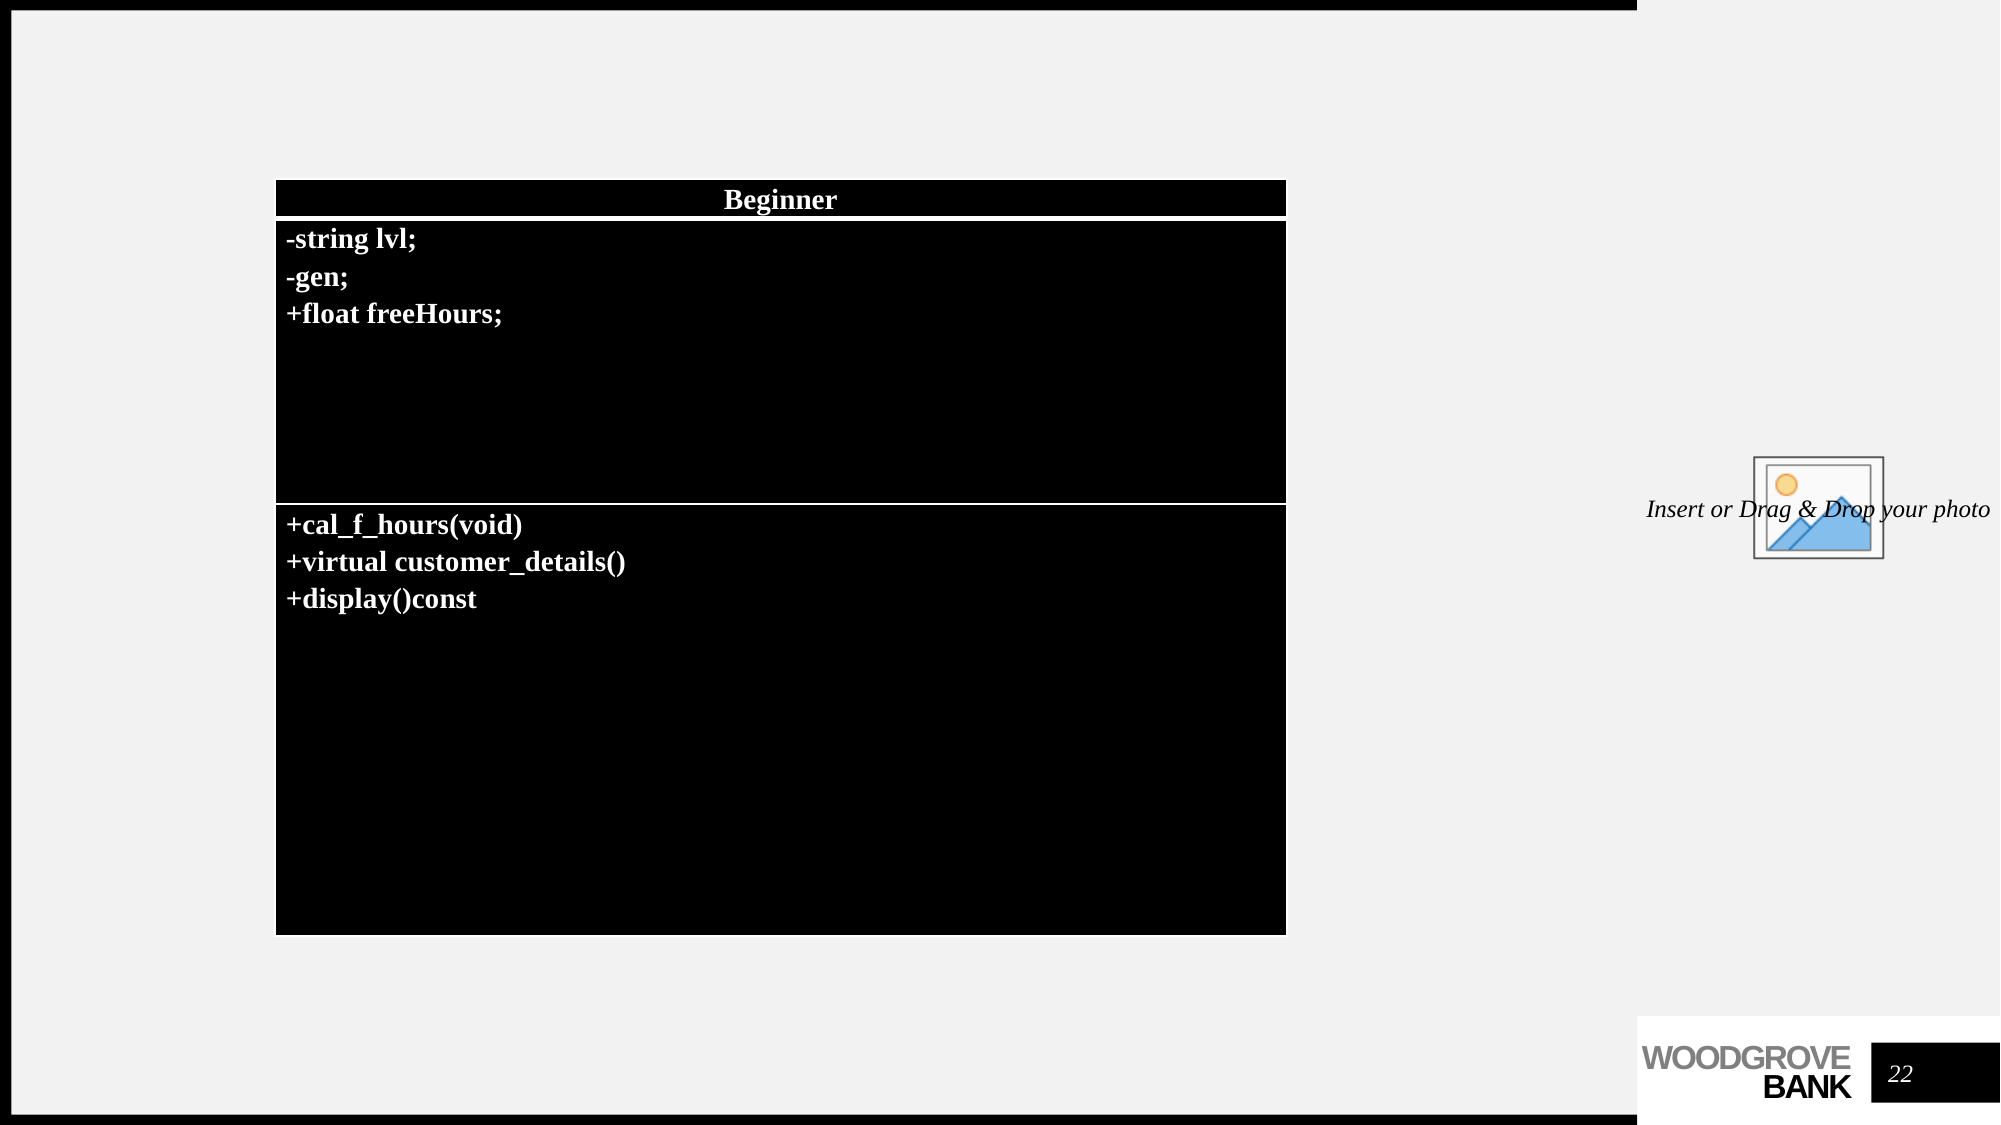

| Beginner |
| --- |
| -string lvl; -gen; +float freeHours; |
| +cal\_f\_hours(void) +virtual customer\_details() +display()const |
22